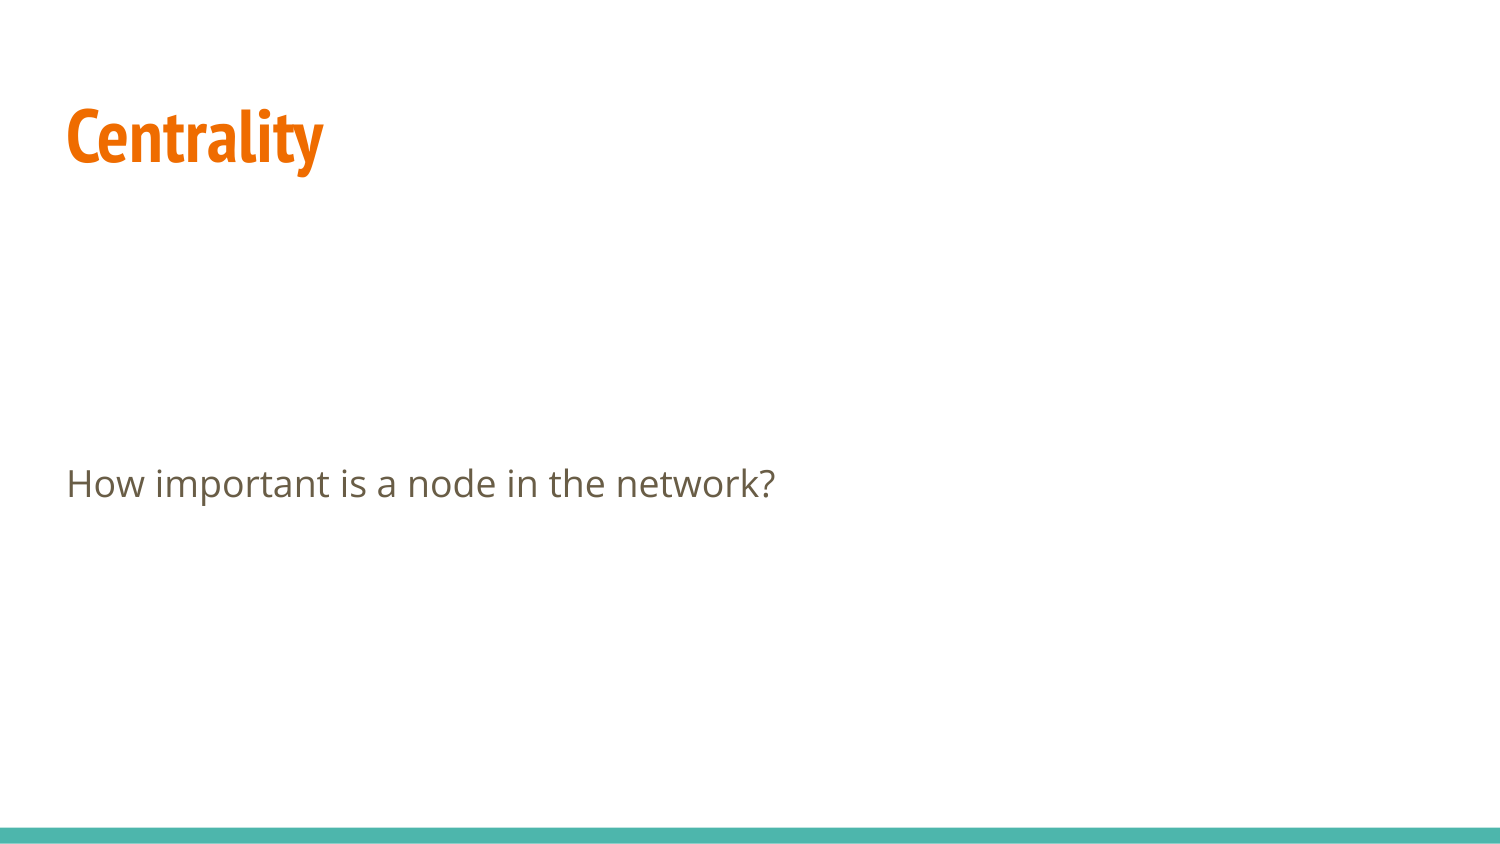

# Centrality
How important is a node in the network?